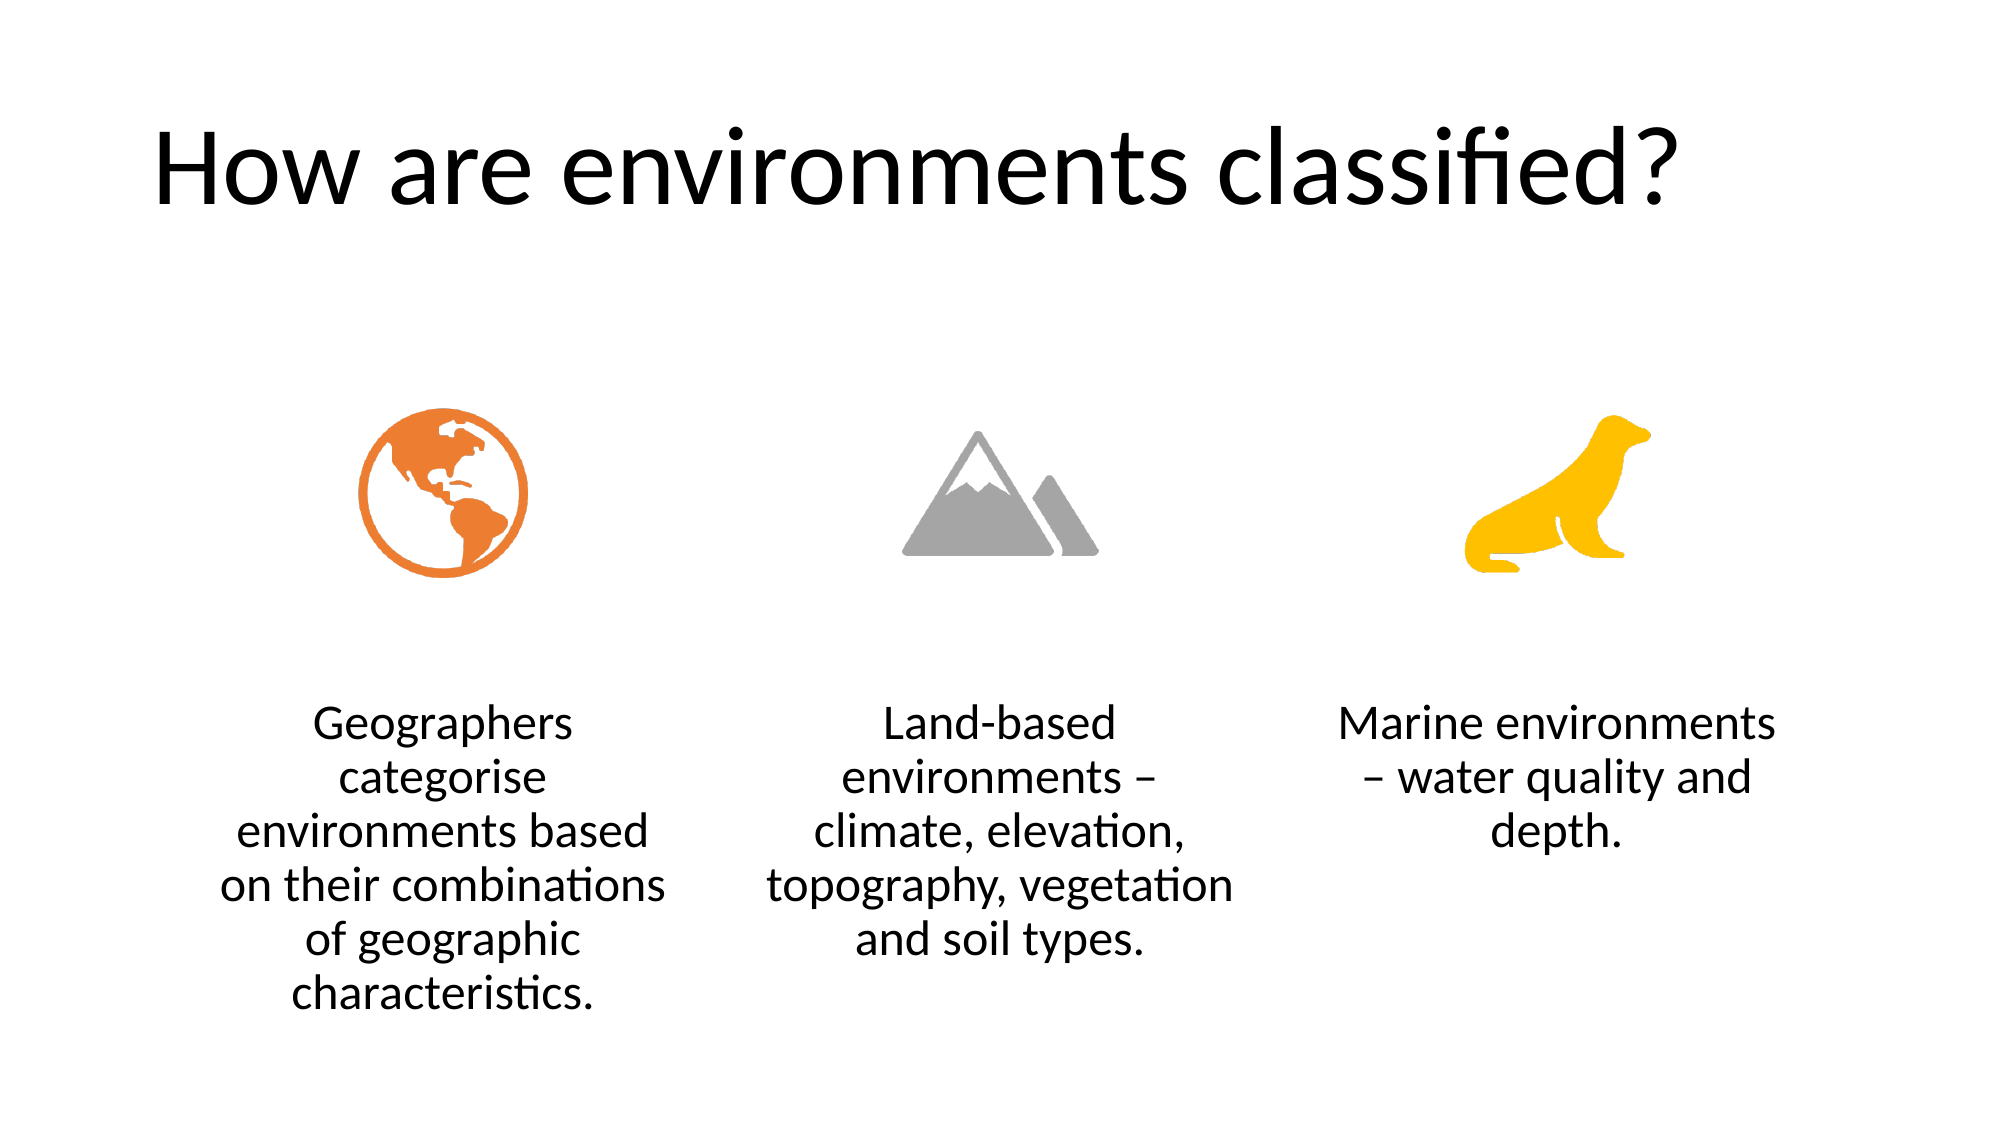

# How are environments classified?
Geographers categorise environments based on their combinations of geographic characteristics.
Land-based environments – climate, elevation, topography, vegetation and soil types.
Marine environments – water quality and depth.